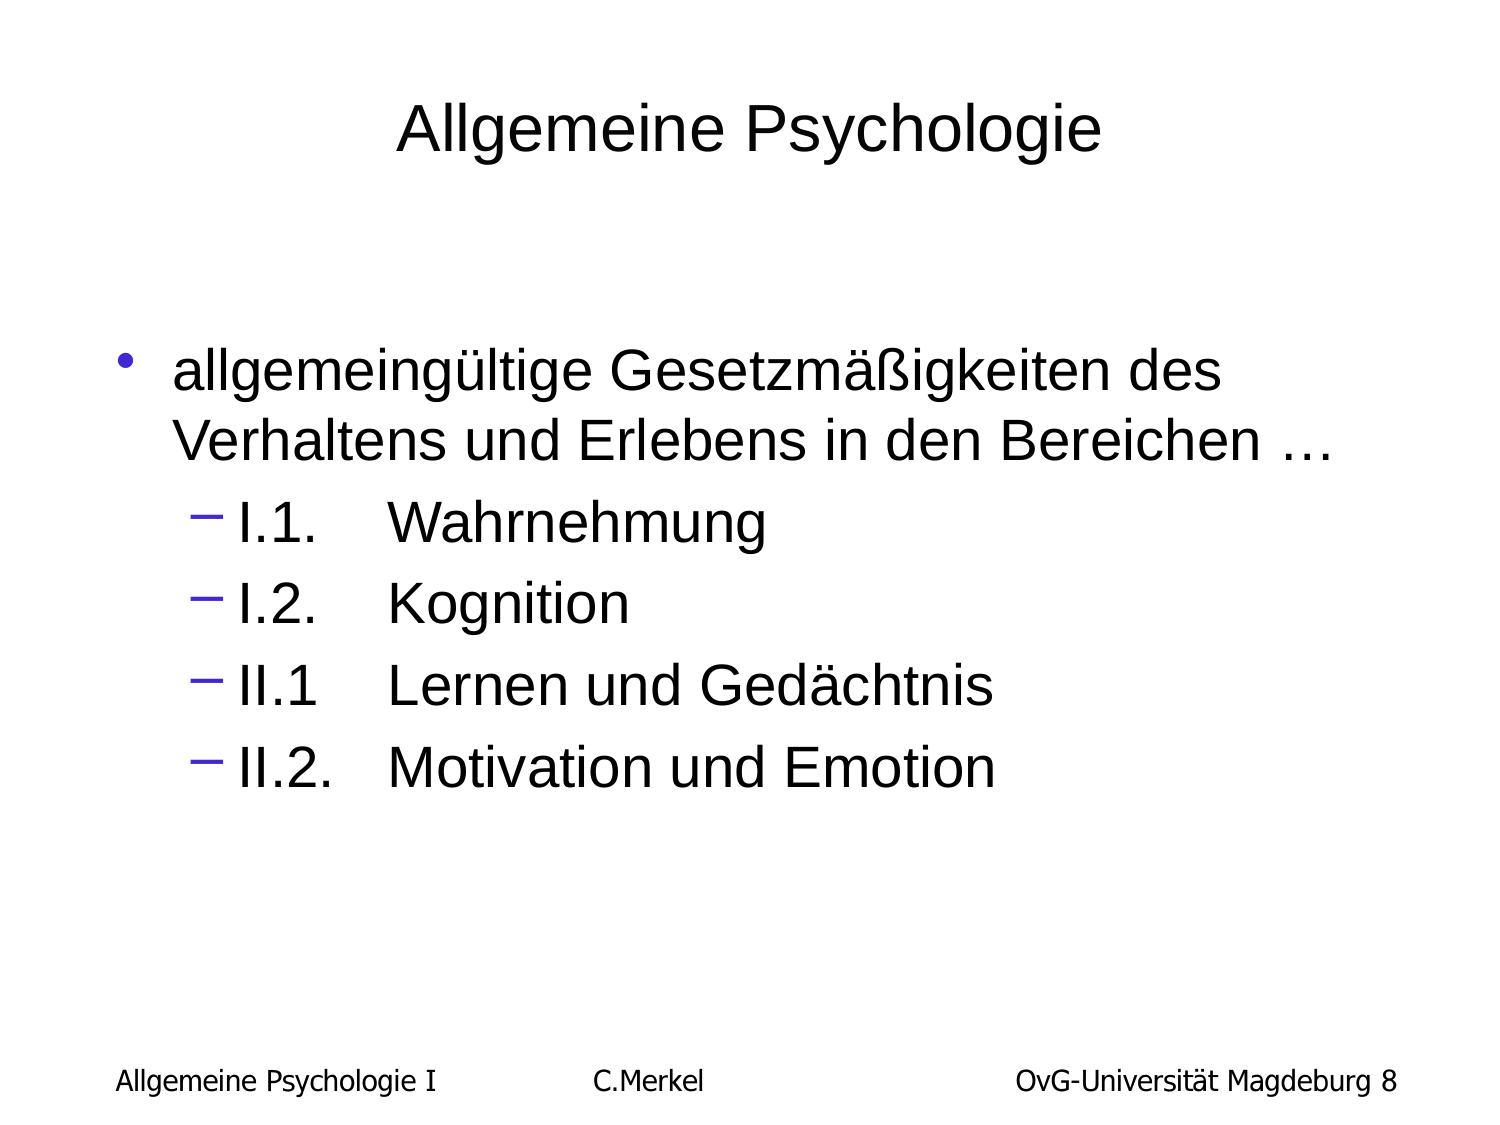

# Allgemeine Psychologie
allgemeingültige Gesetzmäßigkeiten des Verhaltens und Erlebens in den Bereichen …
I.1.	Wahrnehmung
I.2.	Kognition
II.1	Lernen und Gedächtnis
II.2.	Motivation und Emotion